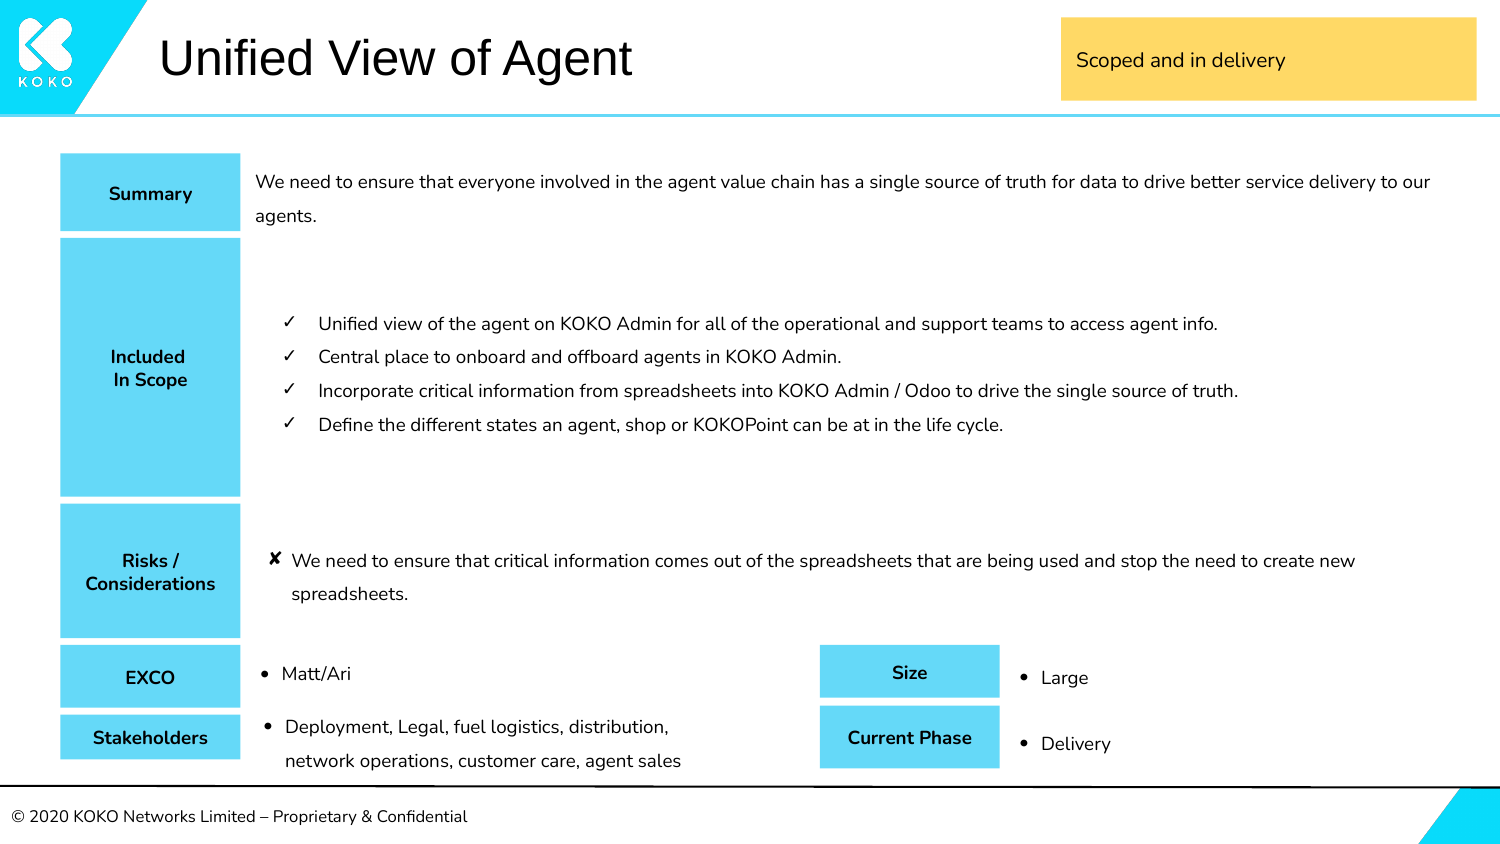

# Unified View of Agent
Scoped and in delivery
Summary
We need to ensure that everyone involved in the agent value chain has a single source of truth for data to drive better service delivery to our agents.
Unified view of the agent on KOKO Admin for all of the operational and support teams to access agent info.
Central place to onboard and offboard agents in KOKO Admin.
Incorporate critical information from spreadsheets into KOKO Admin / Odoo to drive the single source of truth.
Define the different states an agent, shop or KOKOPoint can be at in the life cycle.
Included
In Scope
Risks / Considerations
We need to ensure that critical information comes out of the spreadsheets that are being used and stop the need to create new spreadsheets.
EXCO
Matt/Ari
Size
Large
Current Phase
Deployment, Legal, fuel logistics, distribution, network operations, customer care, agent sales
Delivery
Stakeholders